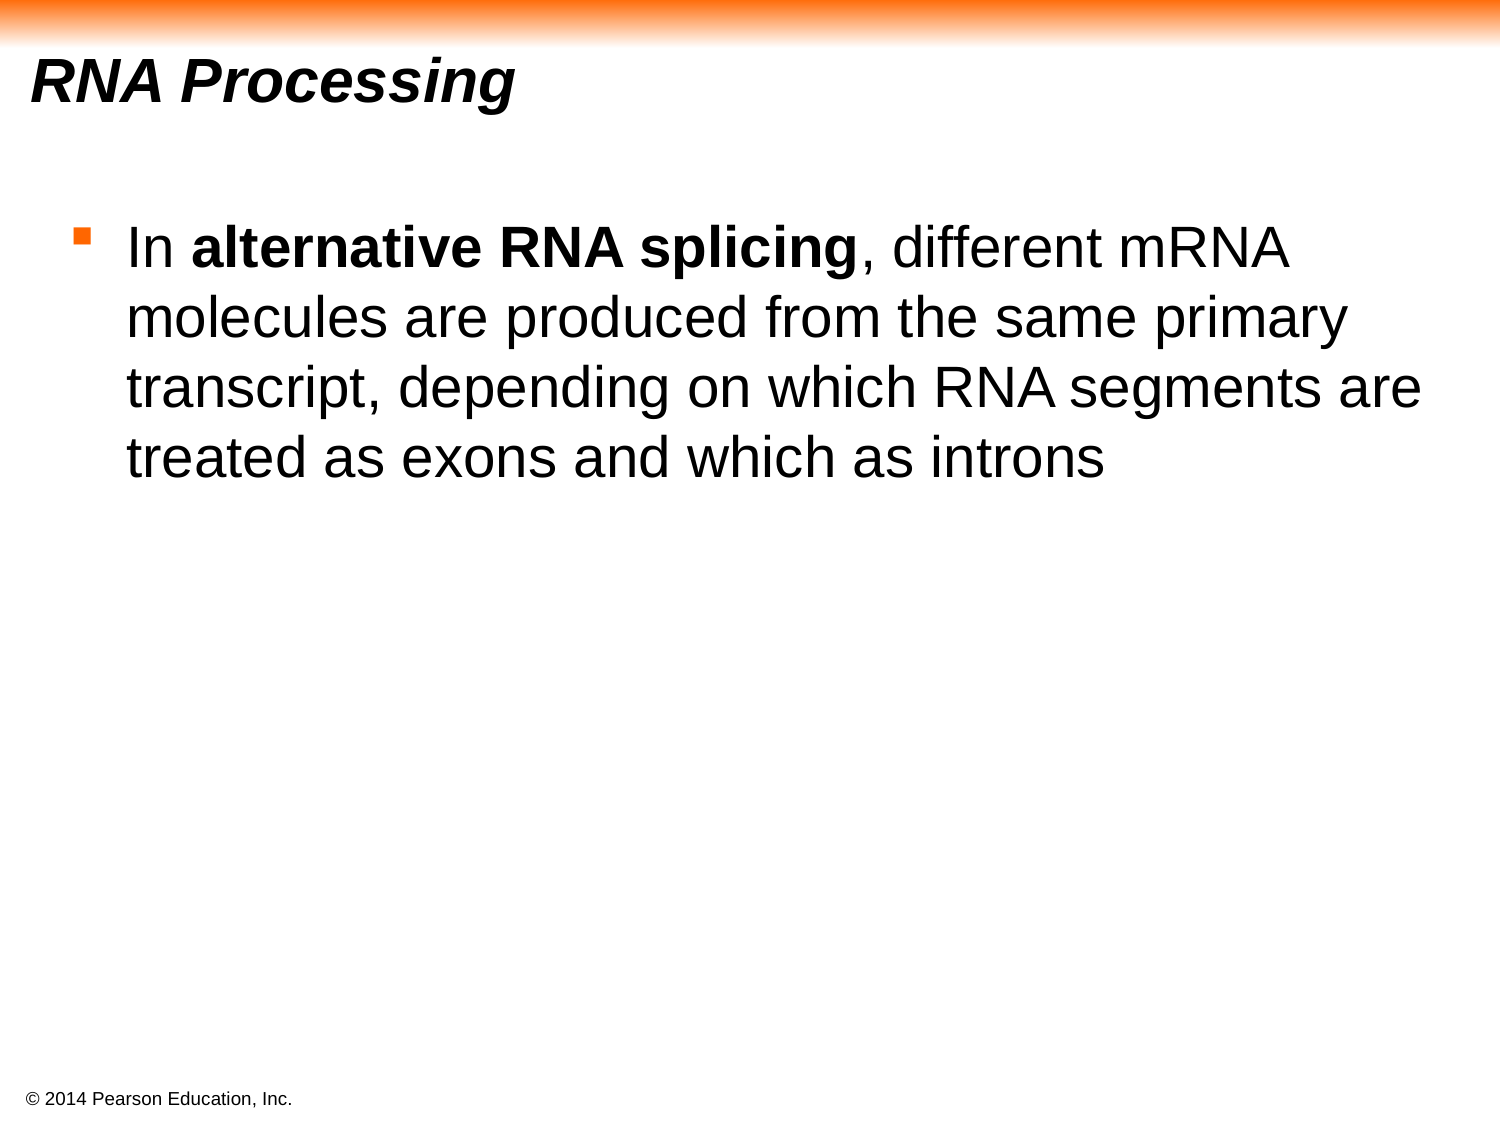

# RNA Processing
In alternative RNA splicing, different mRNA molecules are produced from the same primary transcript, depending on which RNA segments are treated as exons and which as introns